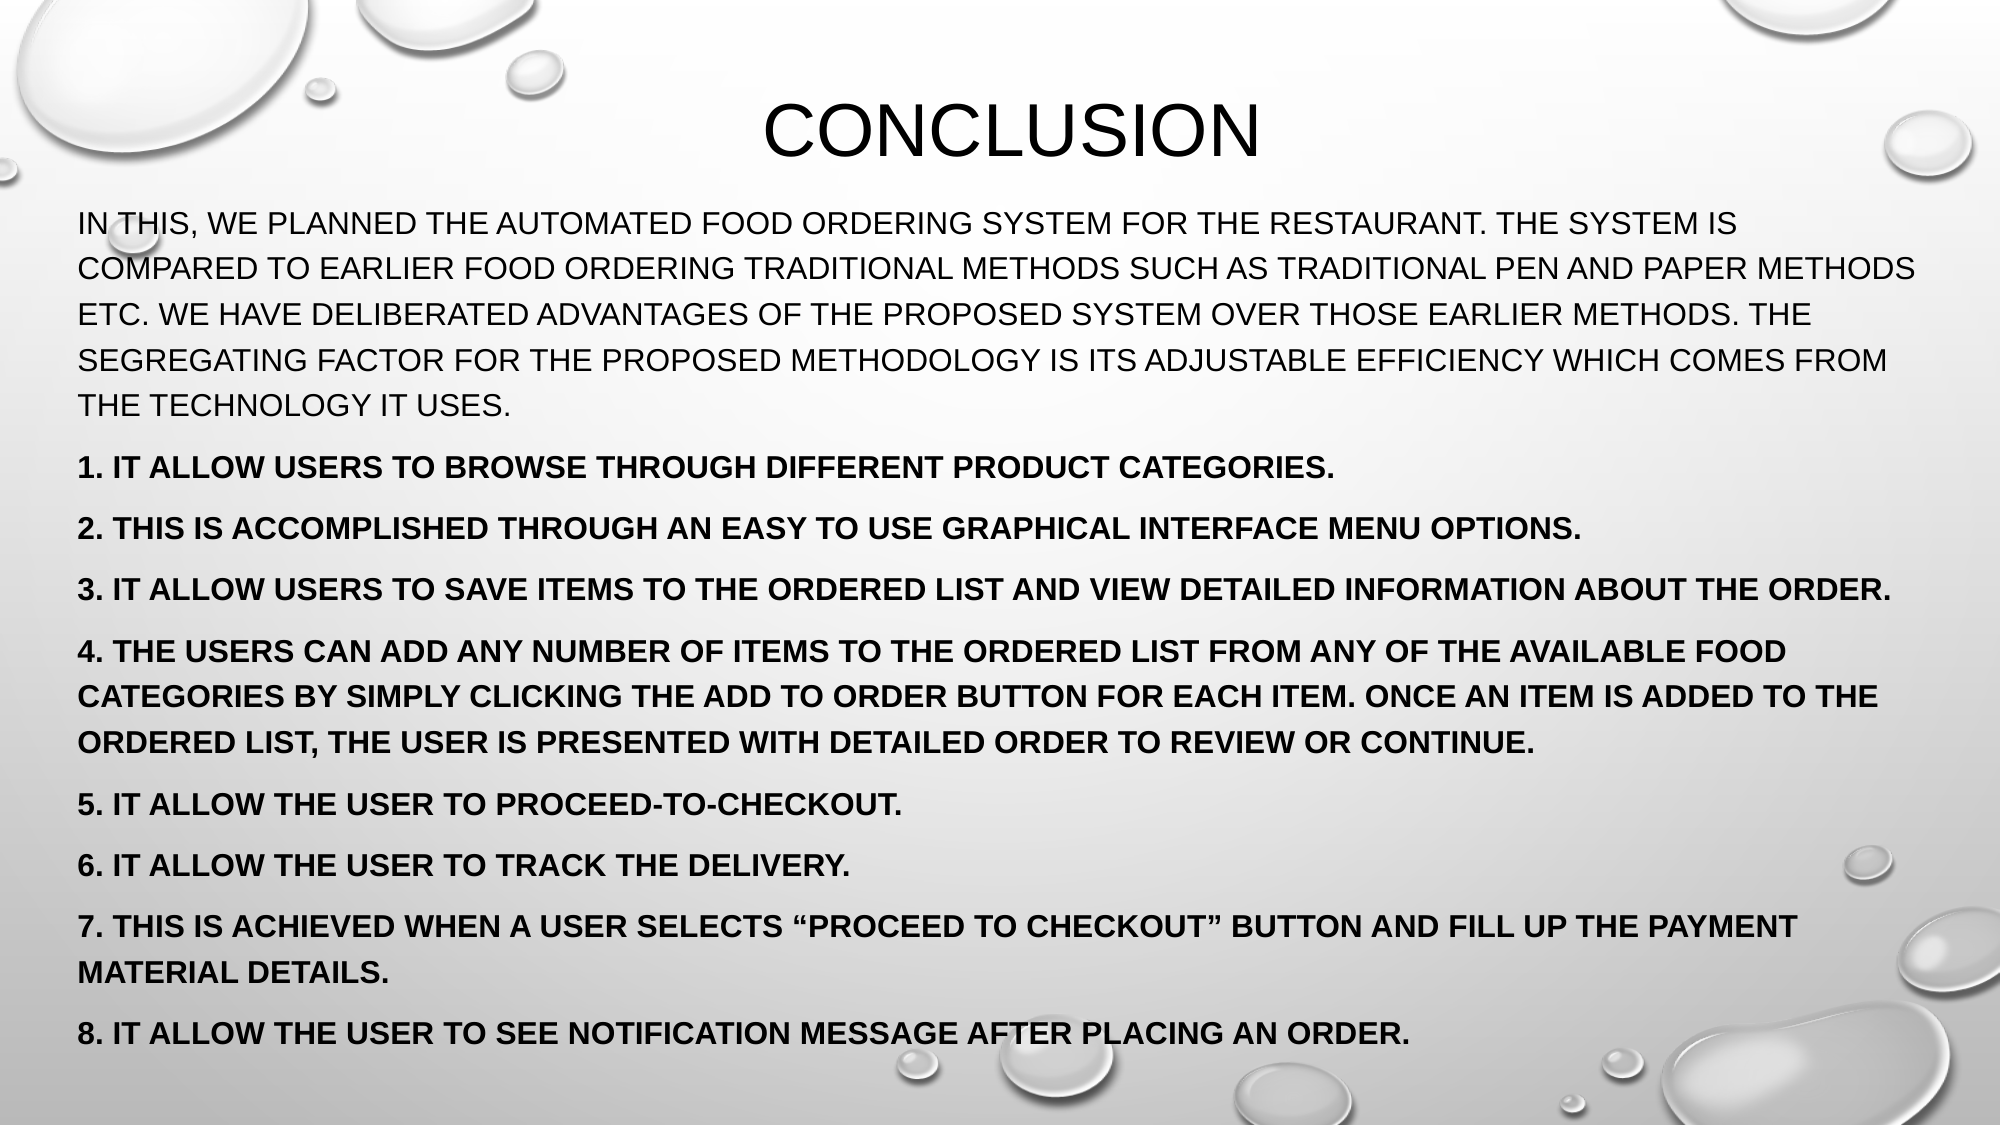

# CONCLUSION
In this, we planned the automated food ordering system for the restaurant. The system is compared to earlier food ordering traditional methods such as traditional pen and paper methods etc. We have deliberated advantages of the proposed system over those earlier methods. The segregating factor for the proposed methodology is its adjustable efficiency which comes from the technology it uses.
1. It allow users to browse through different product categories.
2. This is accomplished through an easy to use graphical interface menu options.
3. It allow users to save items to the ordered list and view detailed information about the order.
4. The users can add any number of items to the ordered list from any of the available food categories by simply clicking the Add to Order button for each item. Once an item is added to the ordered list, the user is presented with detailed order to review or continue.
5. It allow the user to Proceed-To-Checkout.
6. It allow the user to track the delivery.
7. This is achieved when a user selects “Proceed to Checkout” button and fill up the Payment material details.
8. It allow the user to see notification message after placing an order.